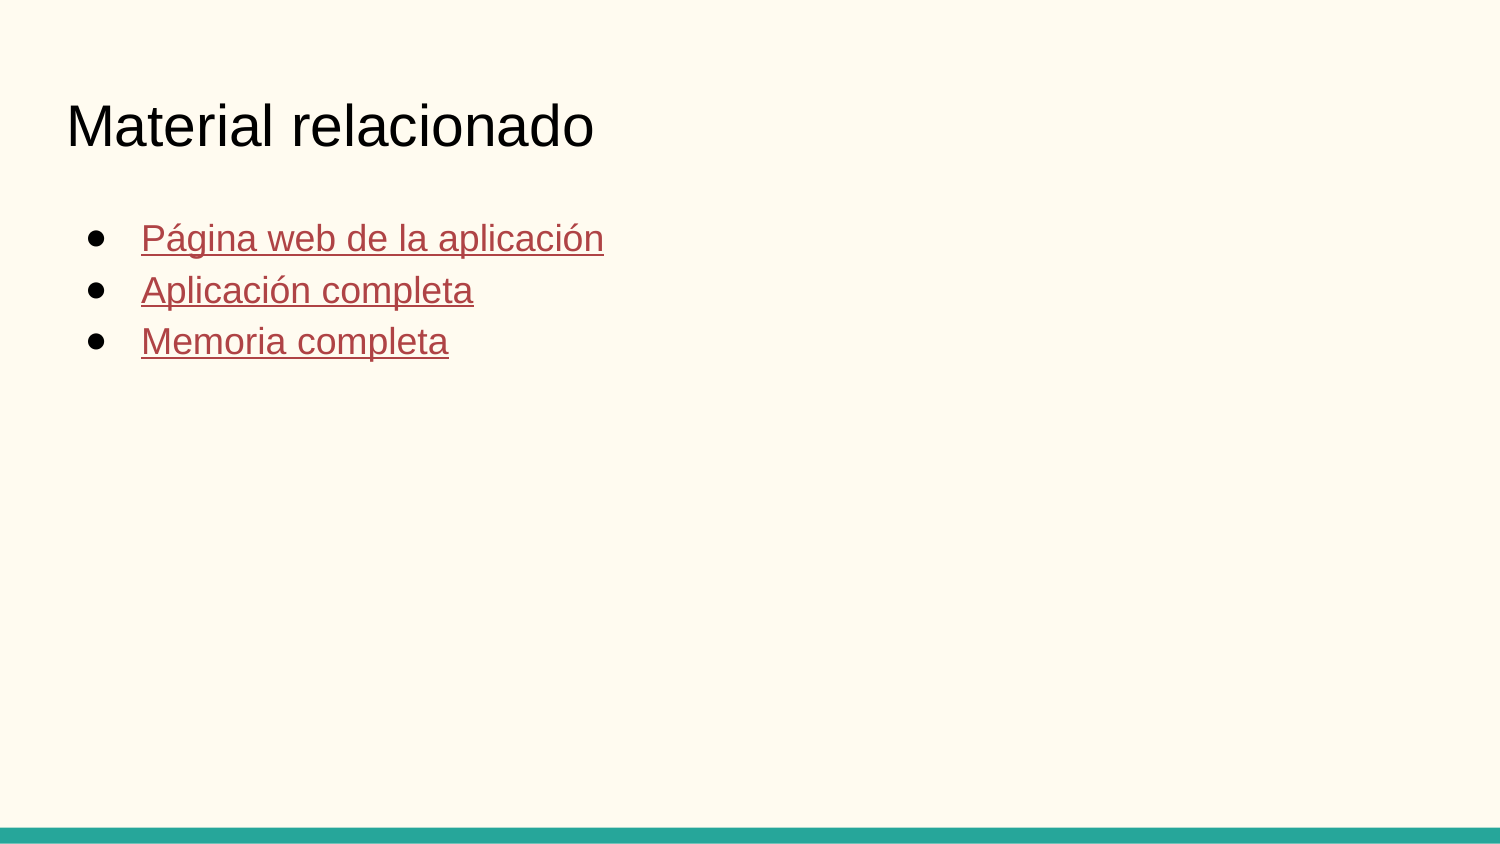

# Material relacionado
Página web de la aplicación
Aplicación completa
Memoria completa